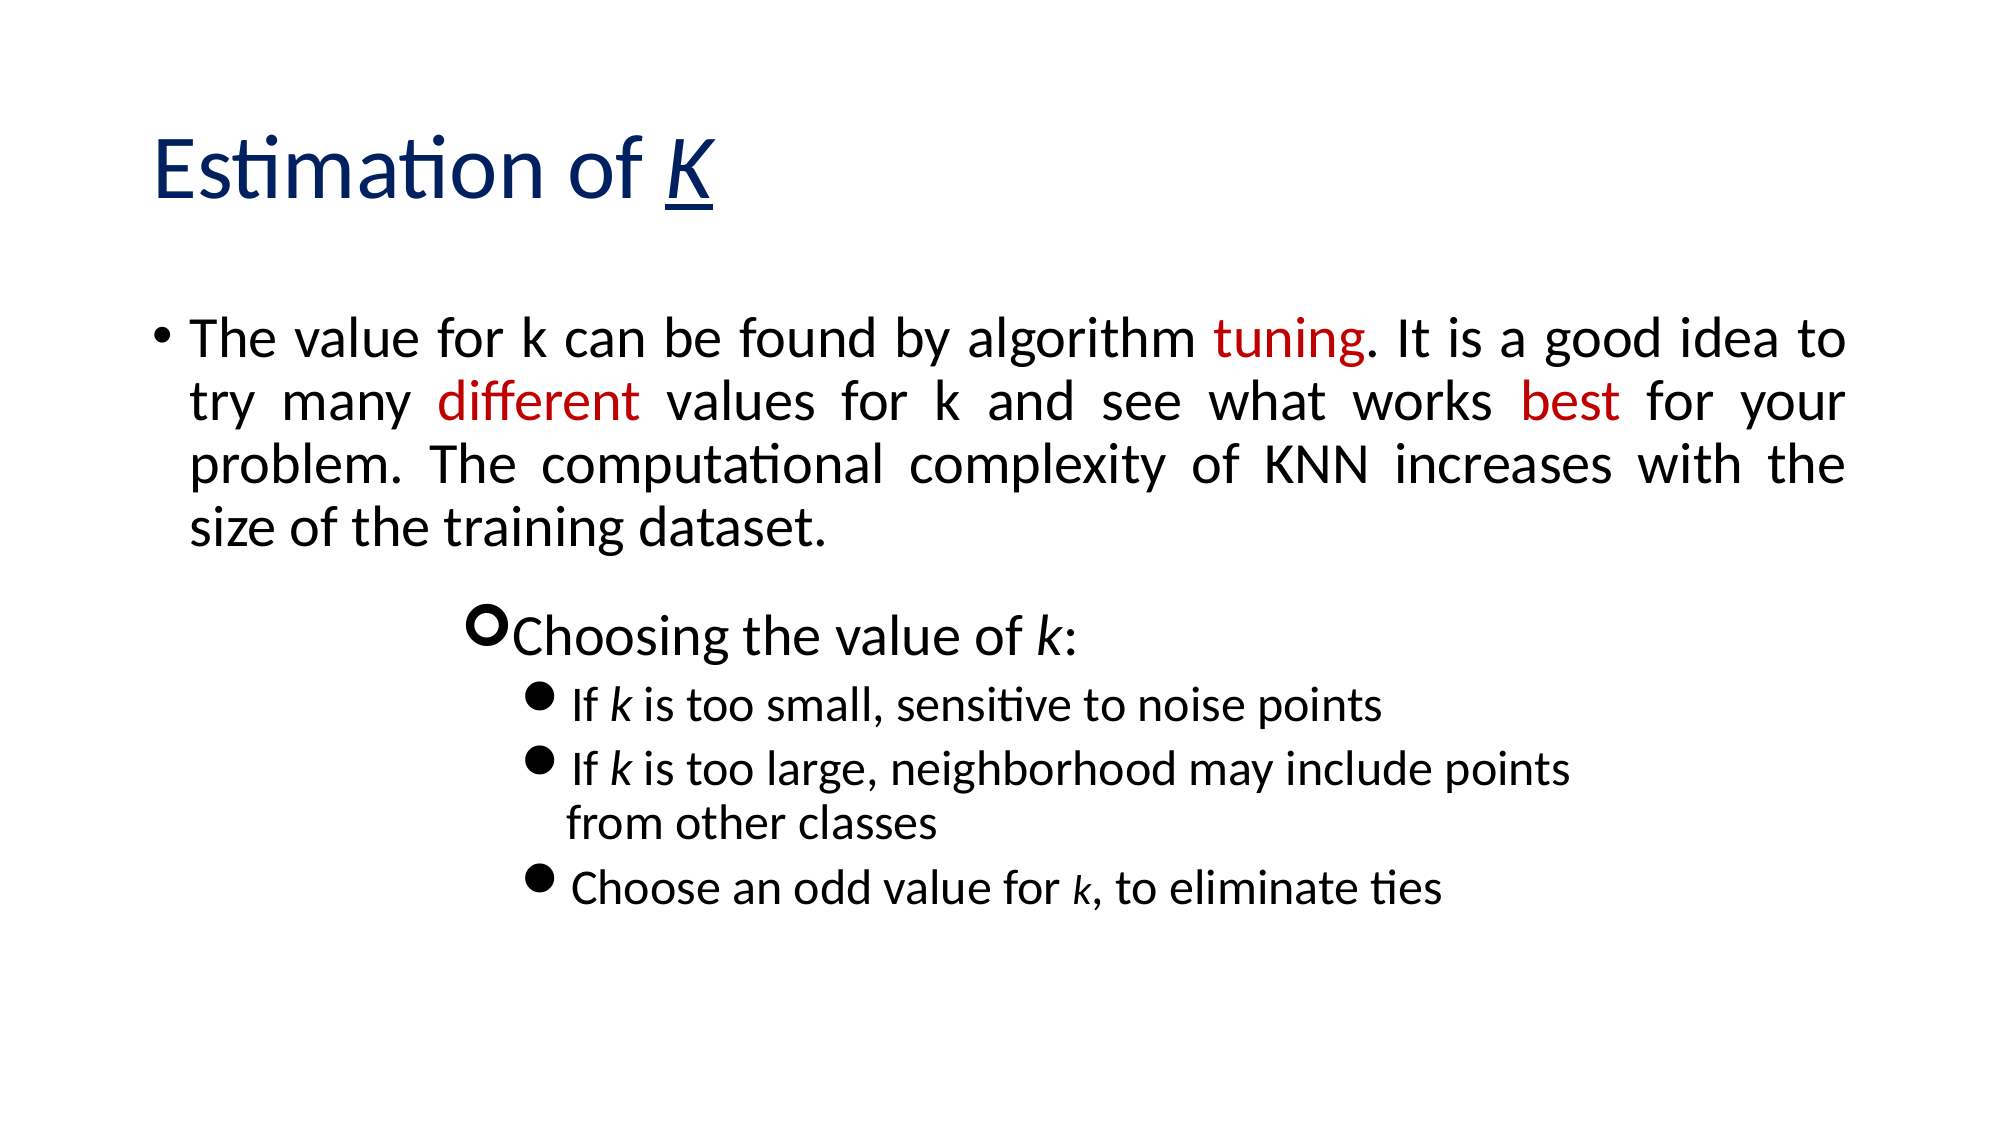

# Estimation of K
The value for k can be found by algorithm tuning. It is a good idea to try many different values for k and see what works best for your problem. The computational complexity of KNN increases with the size of the training dataset.
Choosing the value of k:
If k is too small, sensitive to noise points
If k is too large, neighborhood may include points from other classes
Choose an odd value for k, to eliminate ties